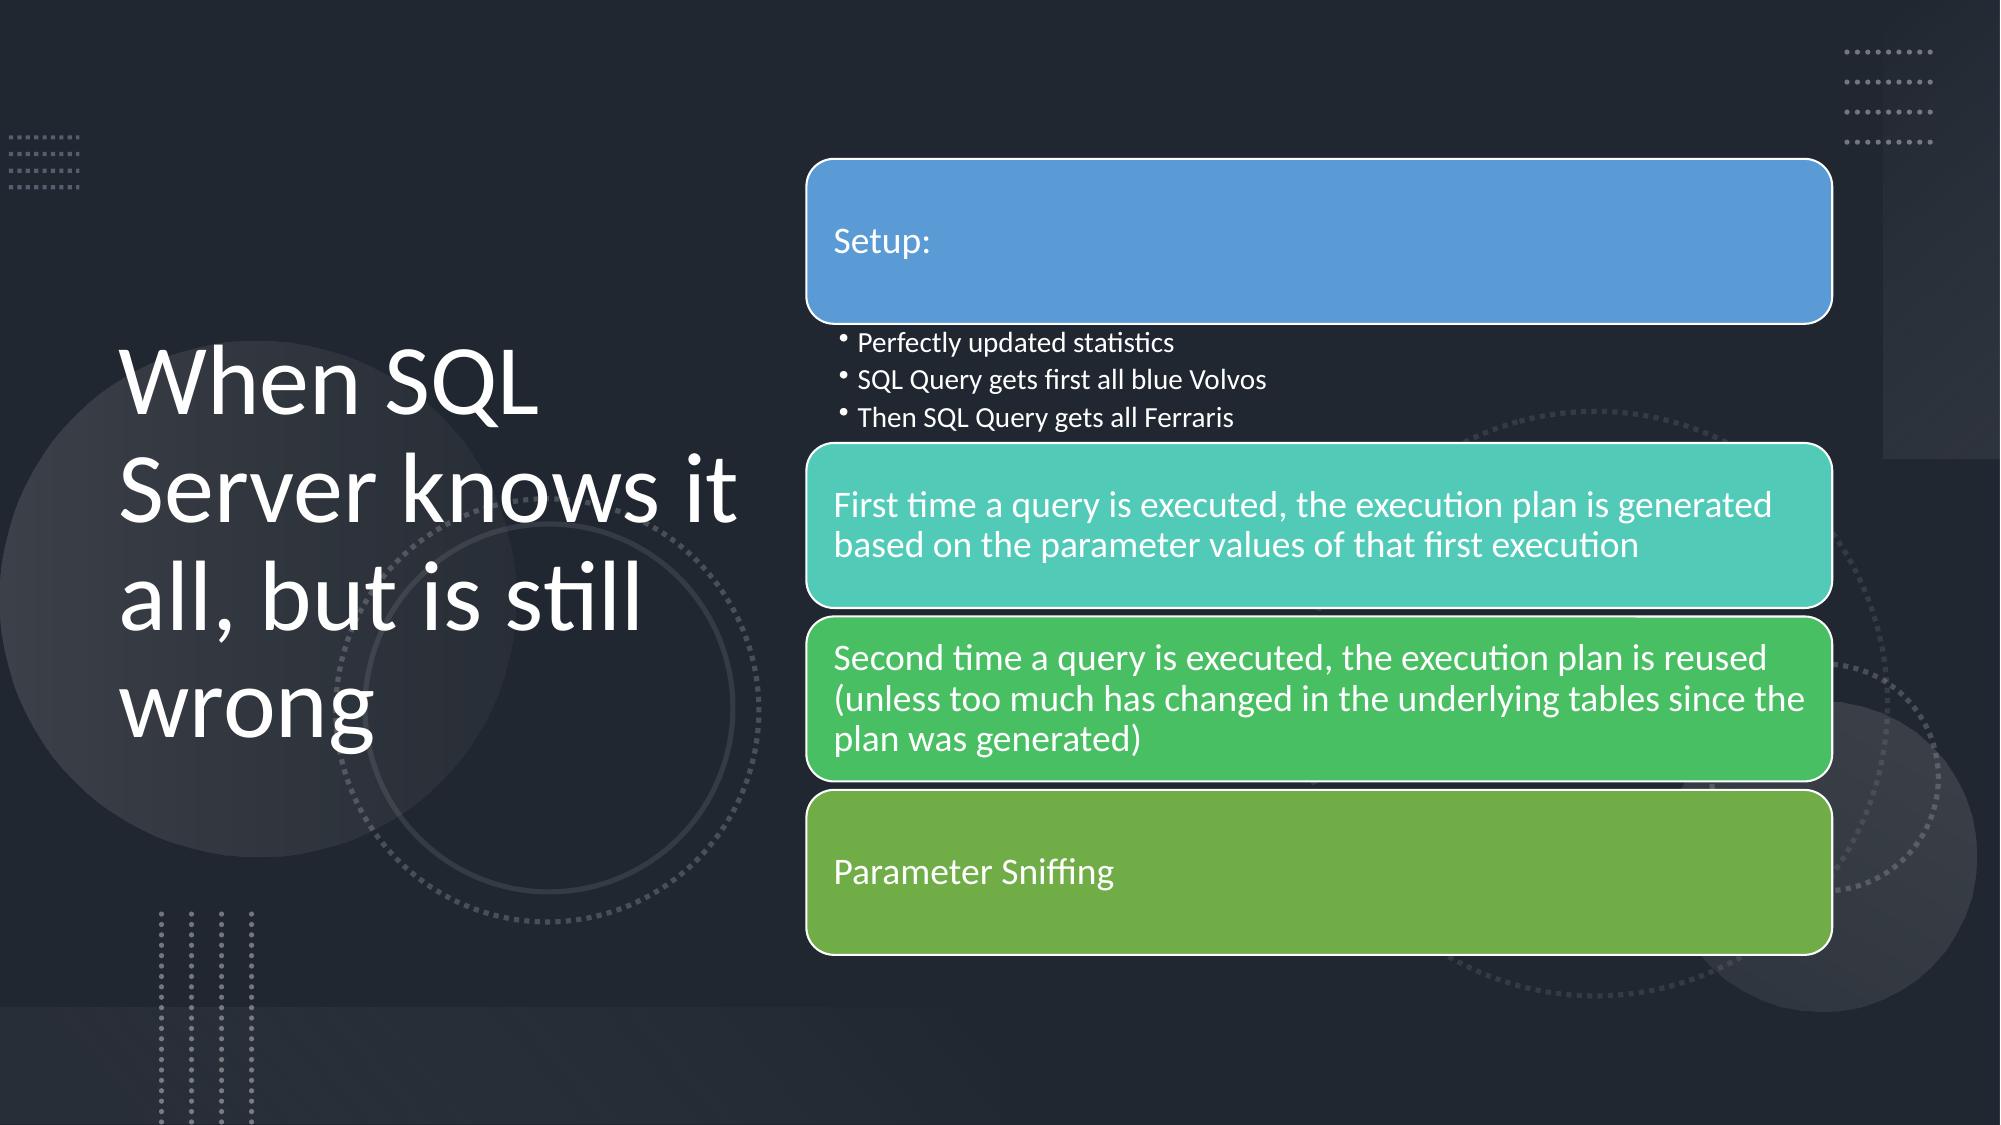

# When SQL Server knows it all, but is still wrong
Setup:
Perfectly updated statistics
SQL Query gets first all blue Volvos
Then SQL Query gets all Ferraris
First time a query is executed, the execution plan is generated based on the parameter values of that first execution
Second time a query is executed, the execution plan is reused (unless too much has changed in the underlying tables since the plan was generated)
Parameter Sniffing